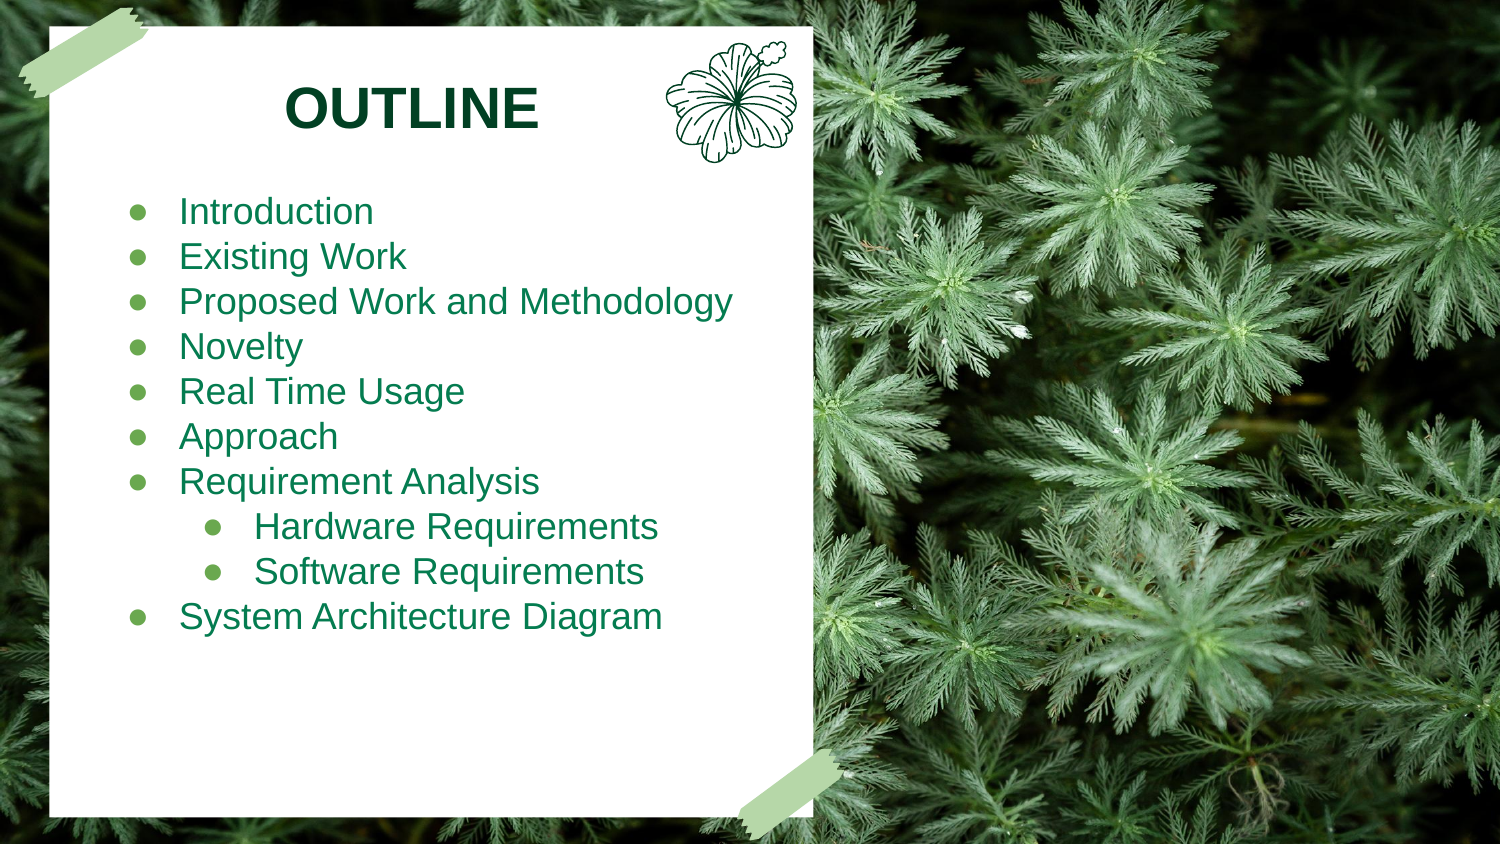

# OUTLINE
Introduction
Existing Work
Proposed Work and Methodology
Novelty
Real Time Usage
Approach
Requirement Analysis
Hardware Requirements
Software Requirements
System Architecture Diagram